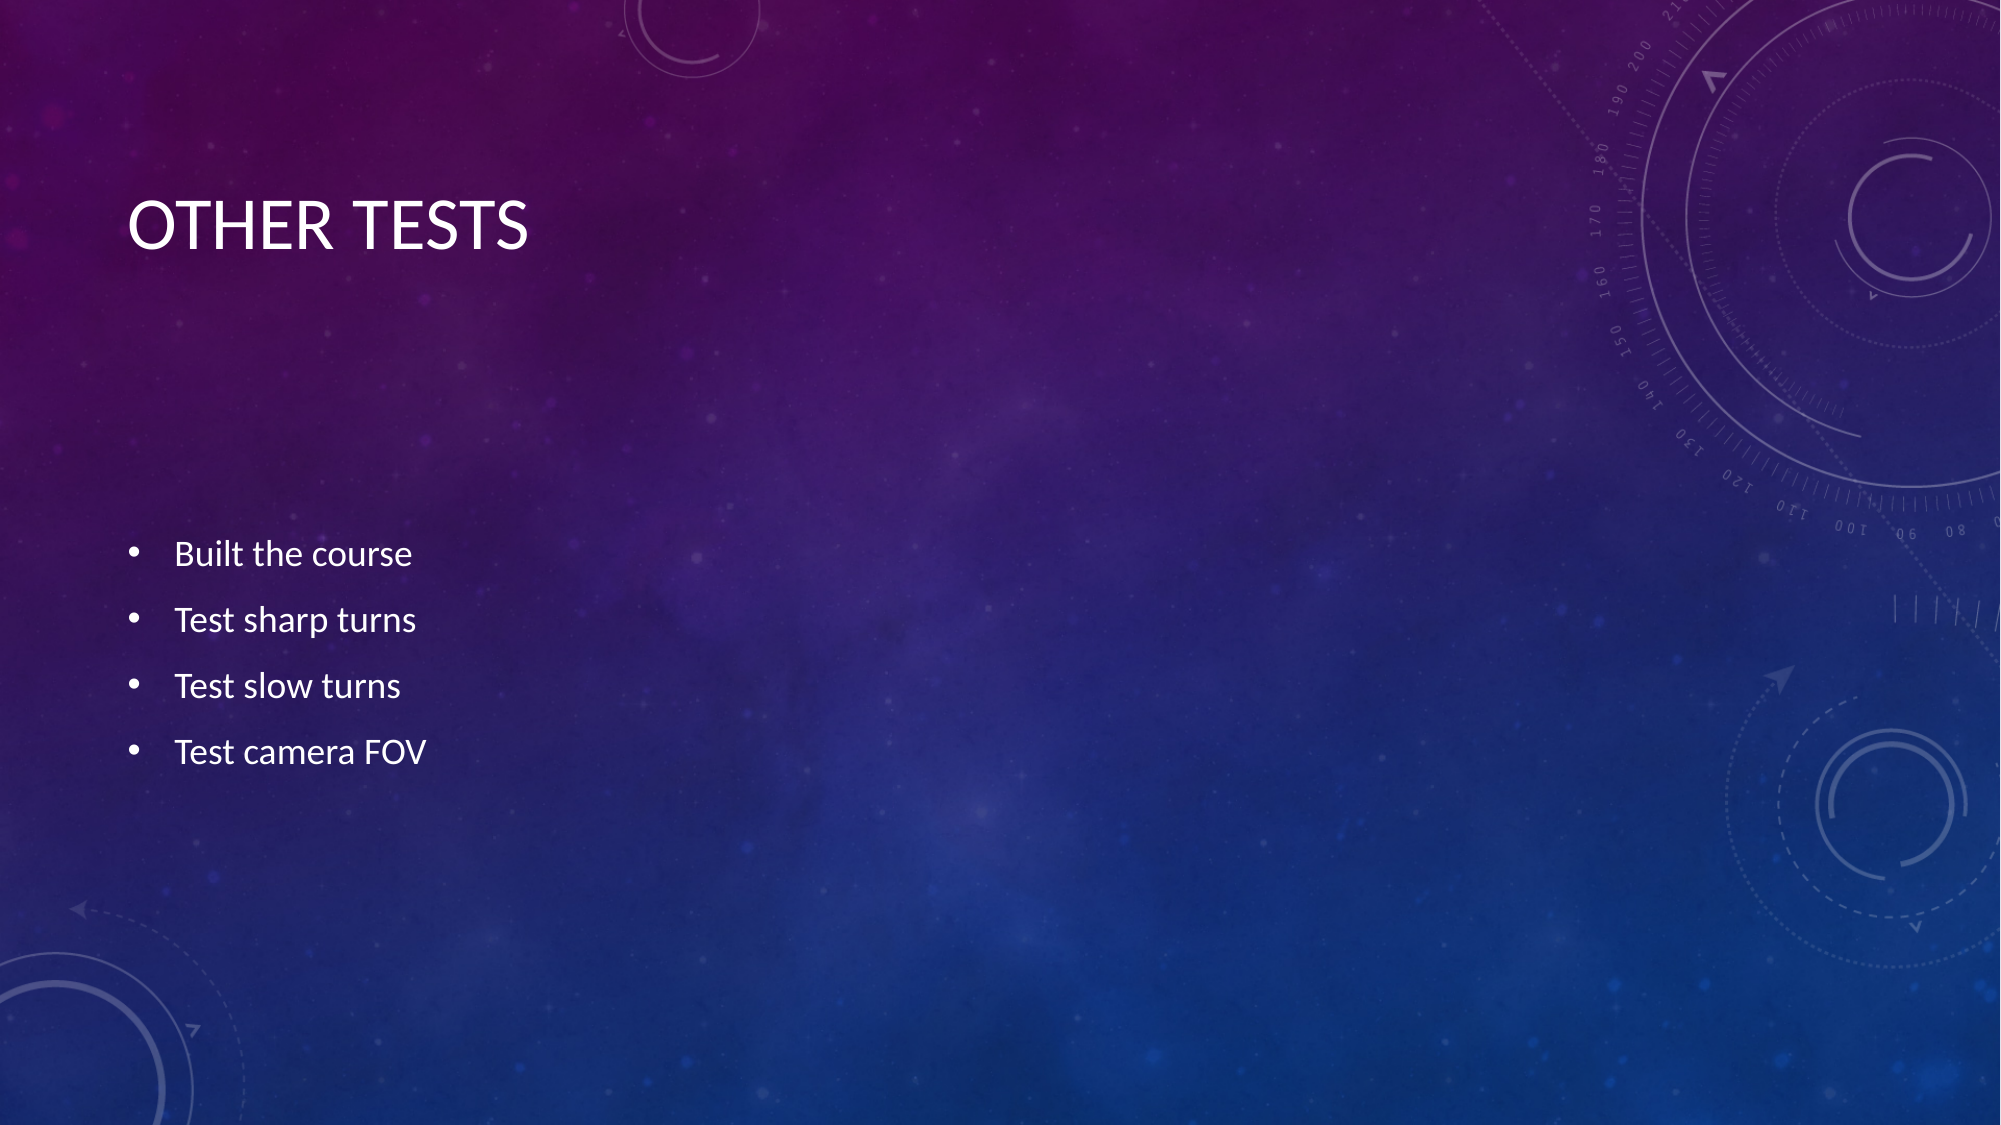

# Other Tests
Built the course
Test sharp turns
Test slow turns
Test camera FOV